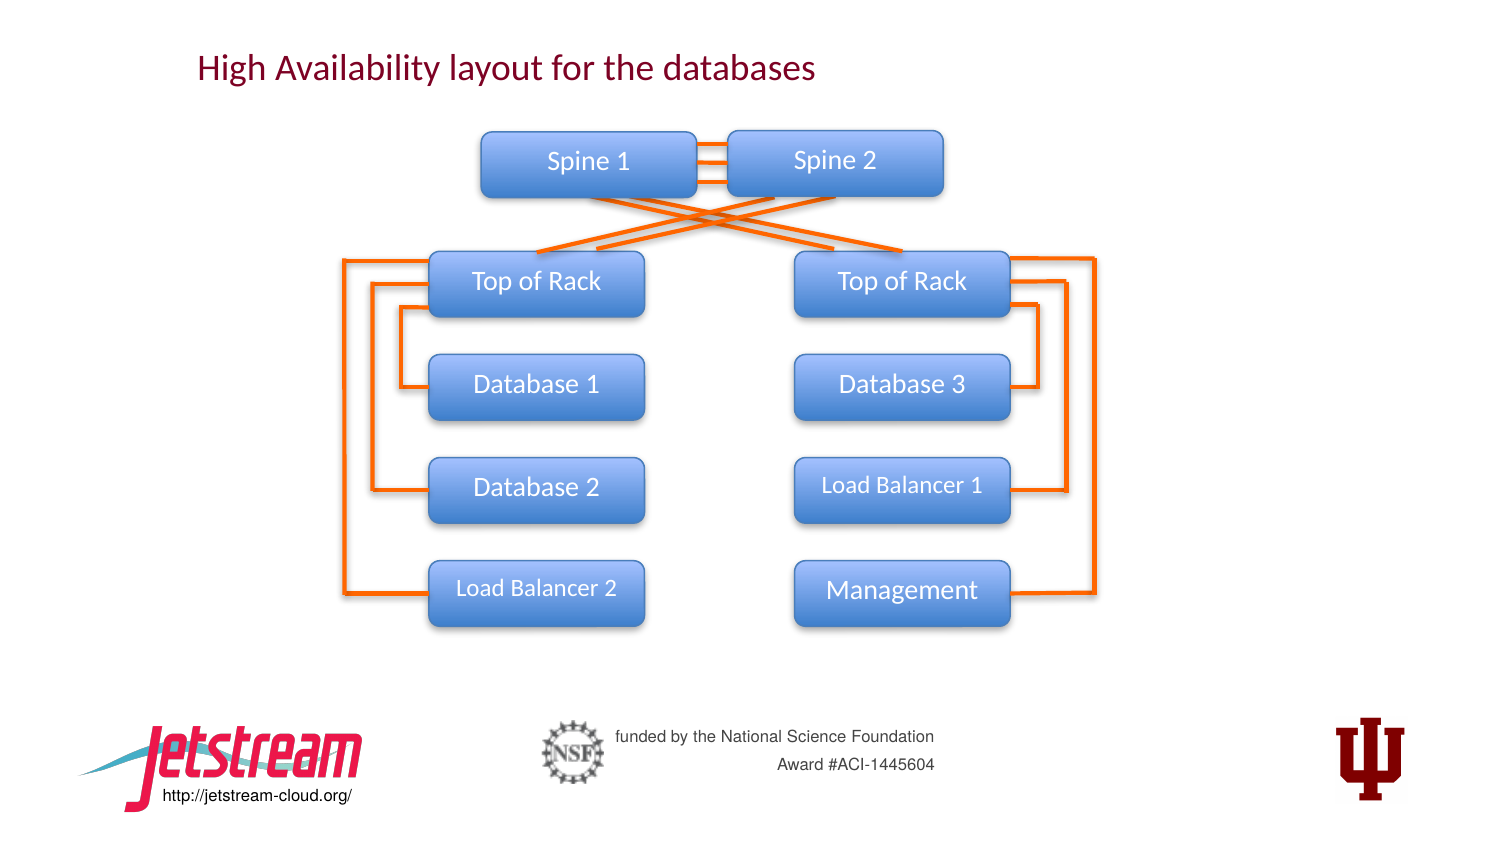

High Availability layout for the databases
Spine 2
Spine 1
Top of Rack
Top of Rack
Database 1
Database 3
Database 2
Load Balancer 1
Load Balancer 2
Management